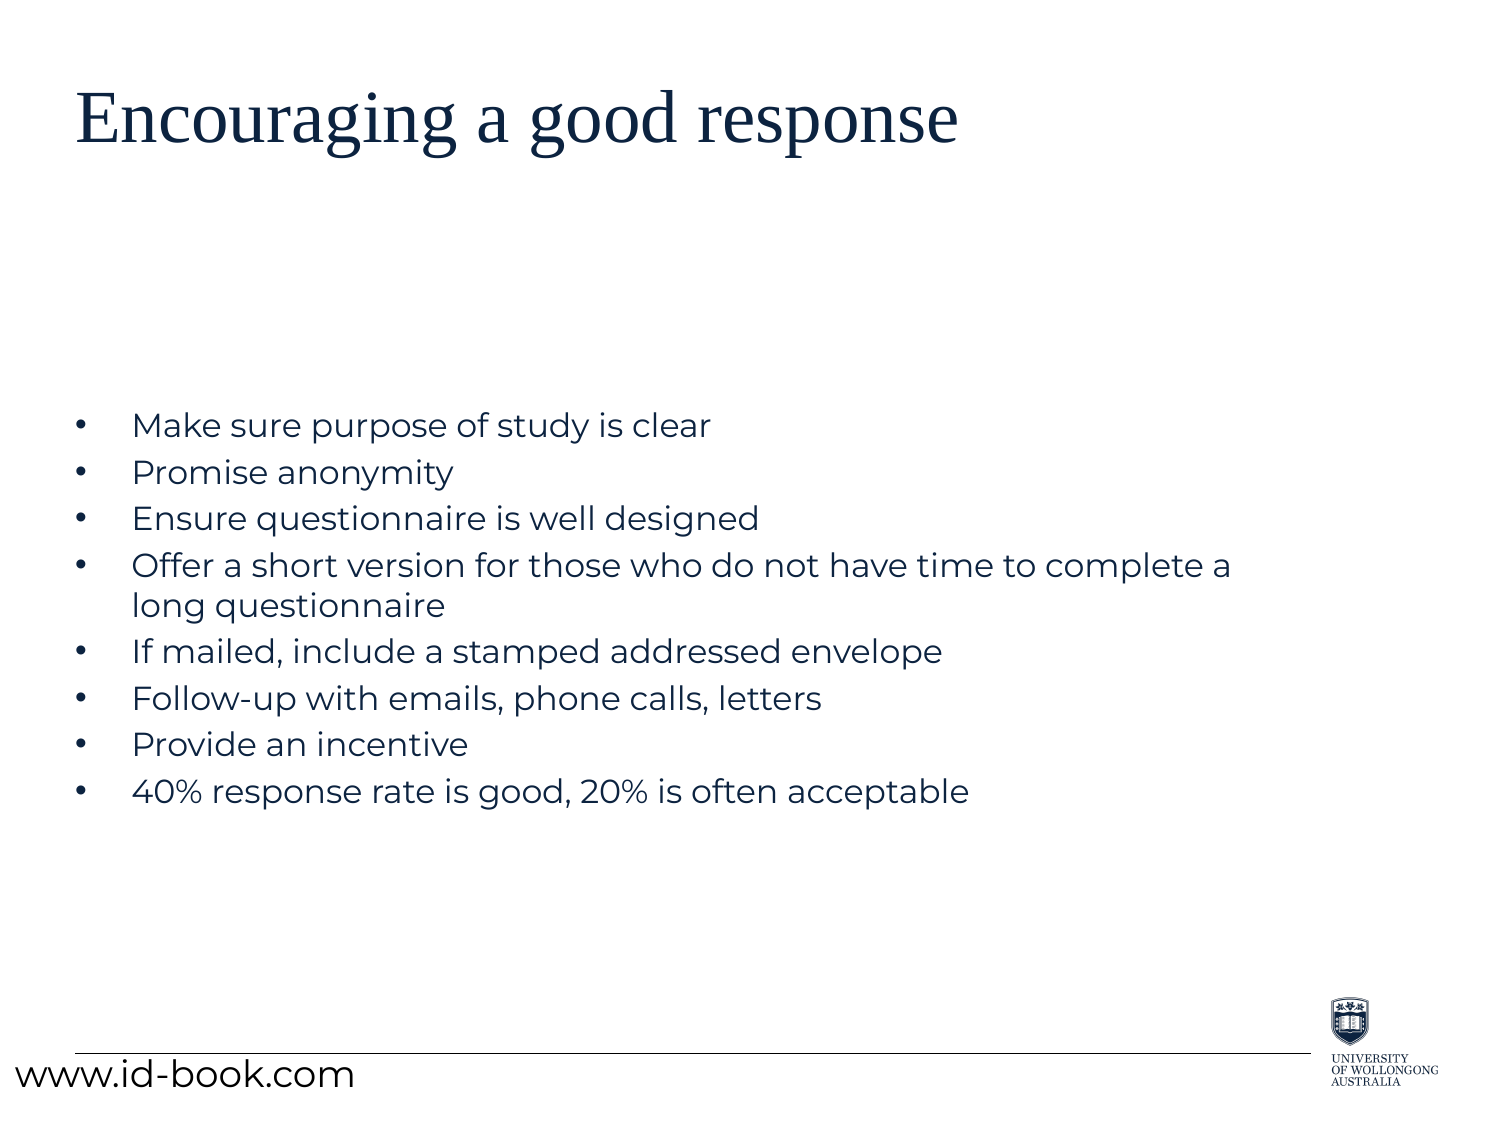

# Encouraging a good response
Make sure purpose of study is clear
Promise anonymity
Ensure questionnaire is well designed
Offer a short version for those who do not have time to complete a long questionnaire
If mailed, include a stamped addressed envelope
Follow-up with emails, phone calls, letters
Provide an incentive
40% response rate is good, 20% is often acceptable
www.id-book.com